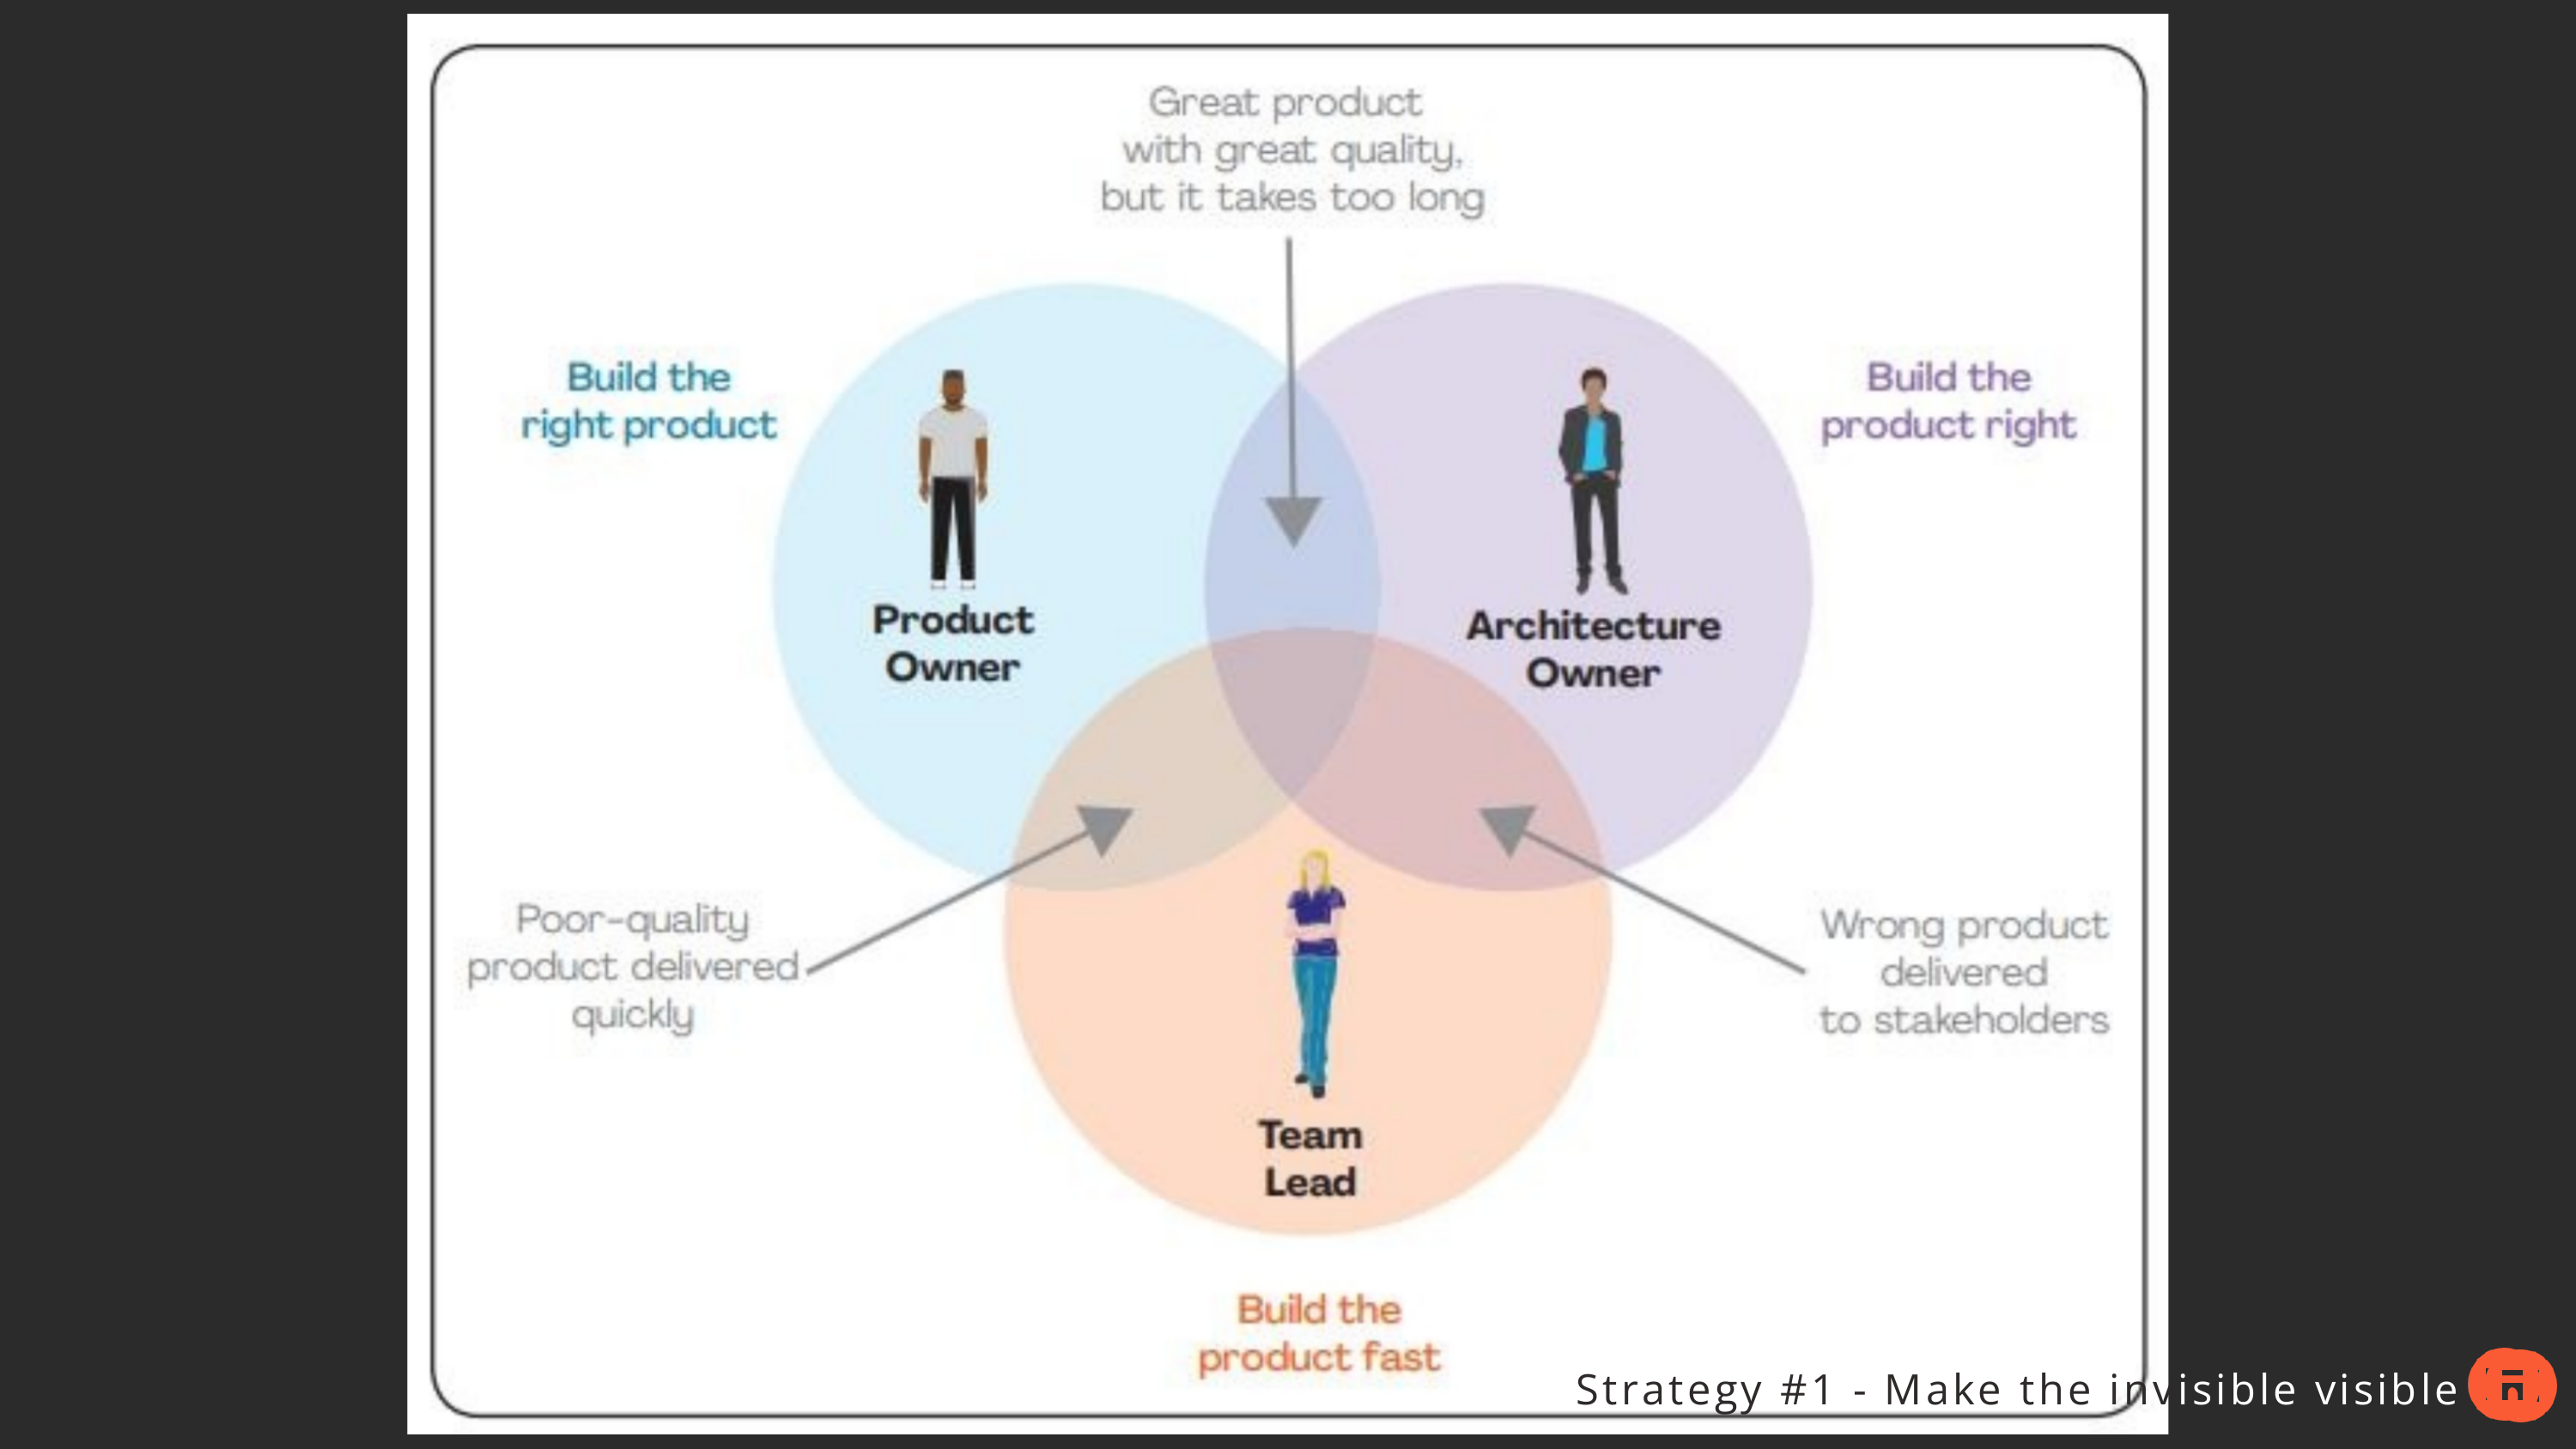

Strategy #1 - Make the invisible visible